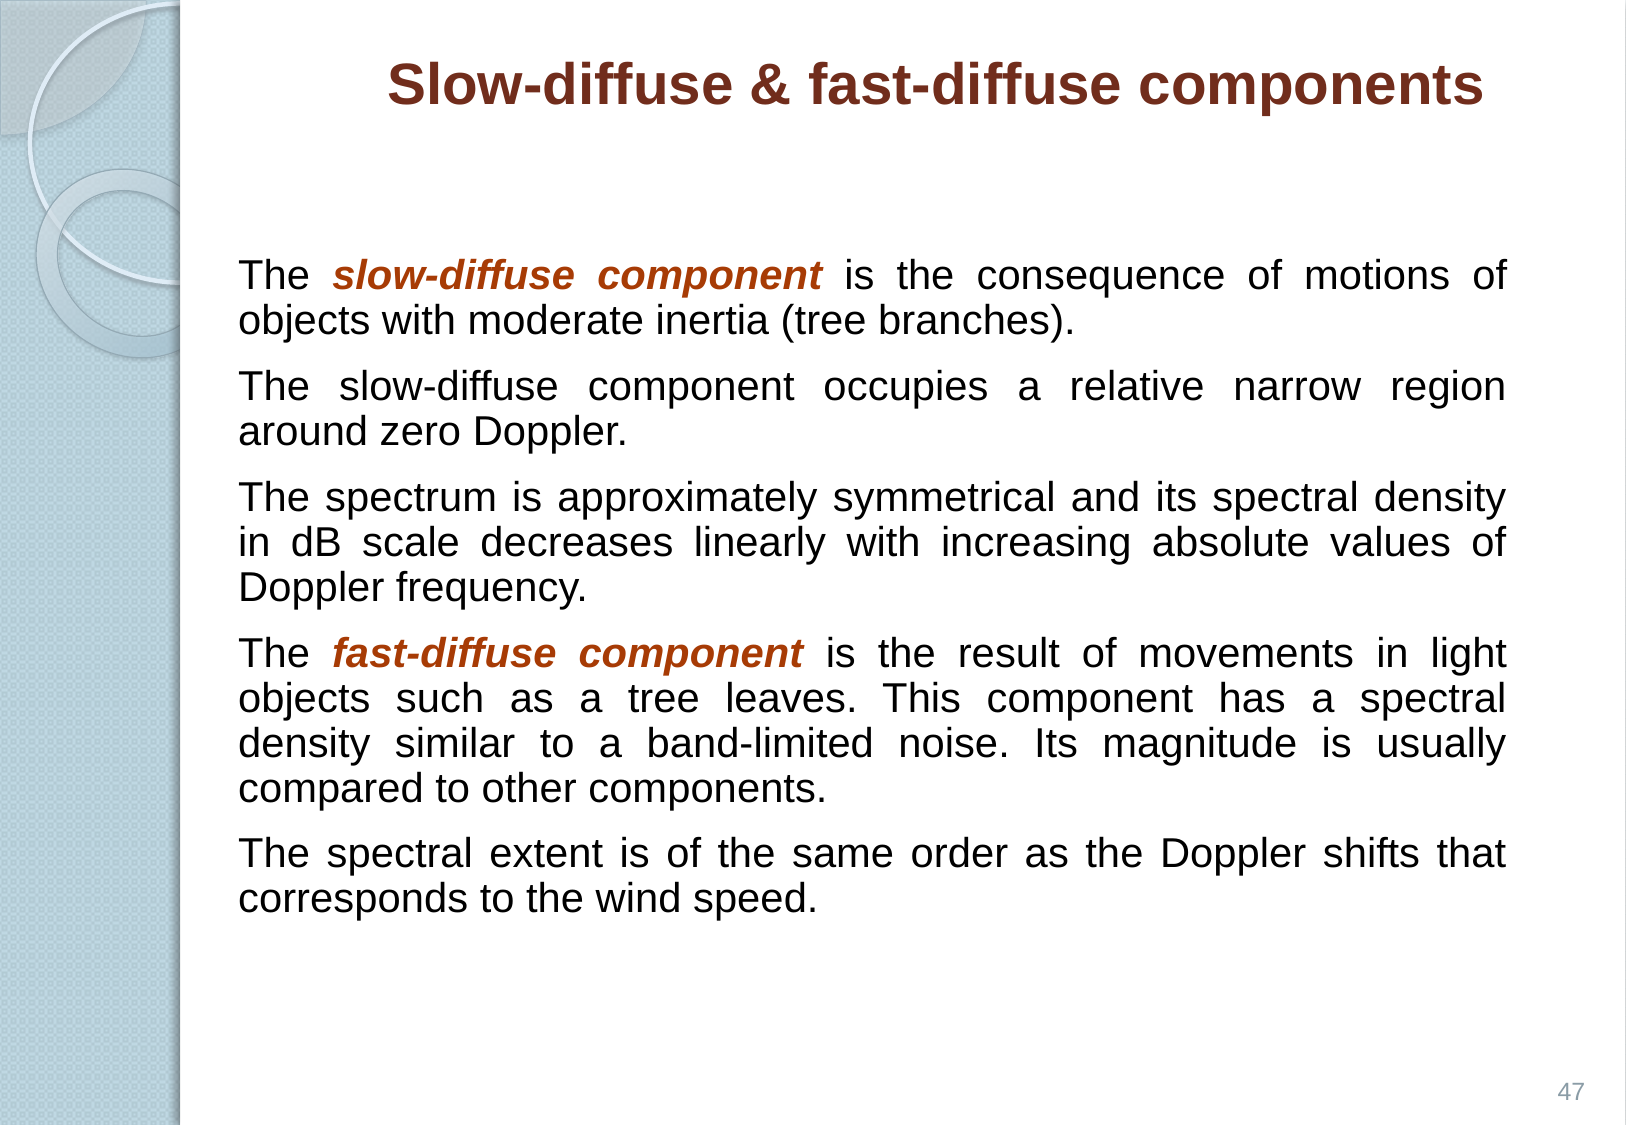

Slow-diffuse & fast-diffuse components
The slow-diffuse component is the consequence of motions of objects with moderate inertia (tree branches).
The slow-diffuse component occupies a relative narrow region around zero Doppler.
The spectrum is approximately symmetrical and its spectral density in dB scale decreases linearly with increasing absolute values of Doppler frequency.
The fast-diffuse component is the result of movements in light objects such as a tree leaves. This component has a spectral density similar to a band-limited noise. Its magnitude is usually compared to other components.
The spectral extent is of the same order as the Doppler shifts that corresponds to the wind speed.

47